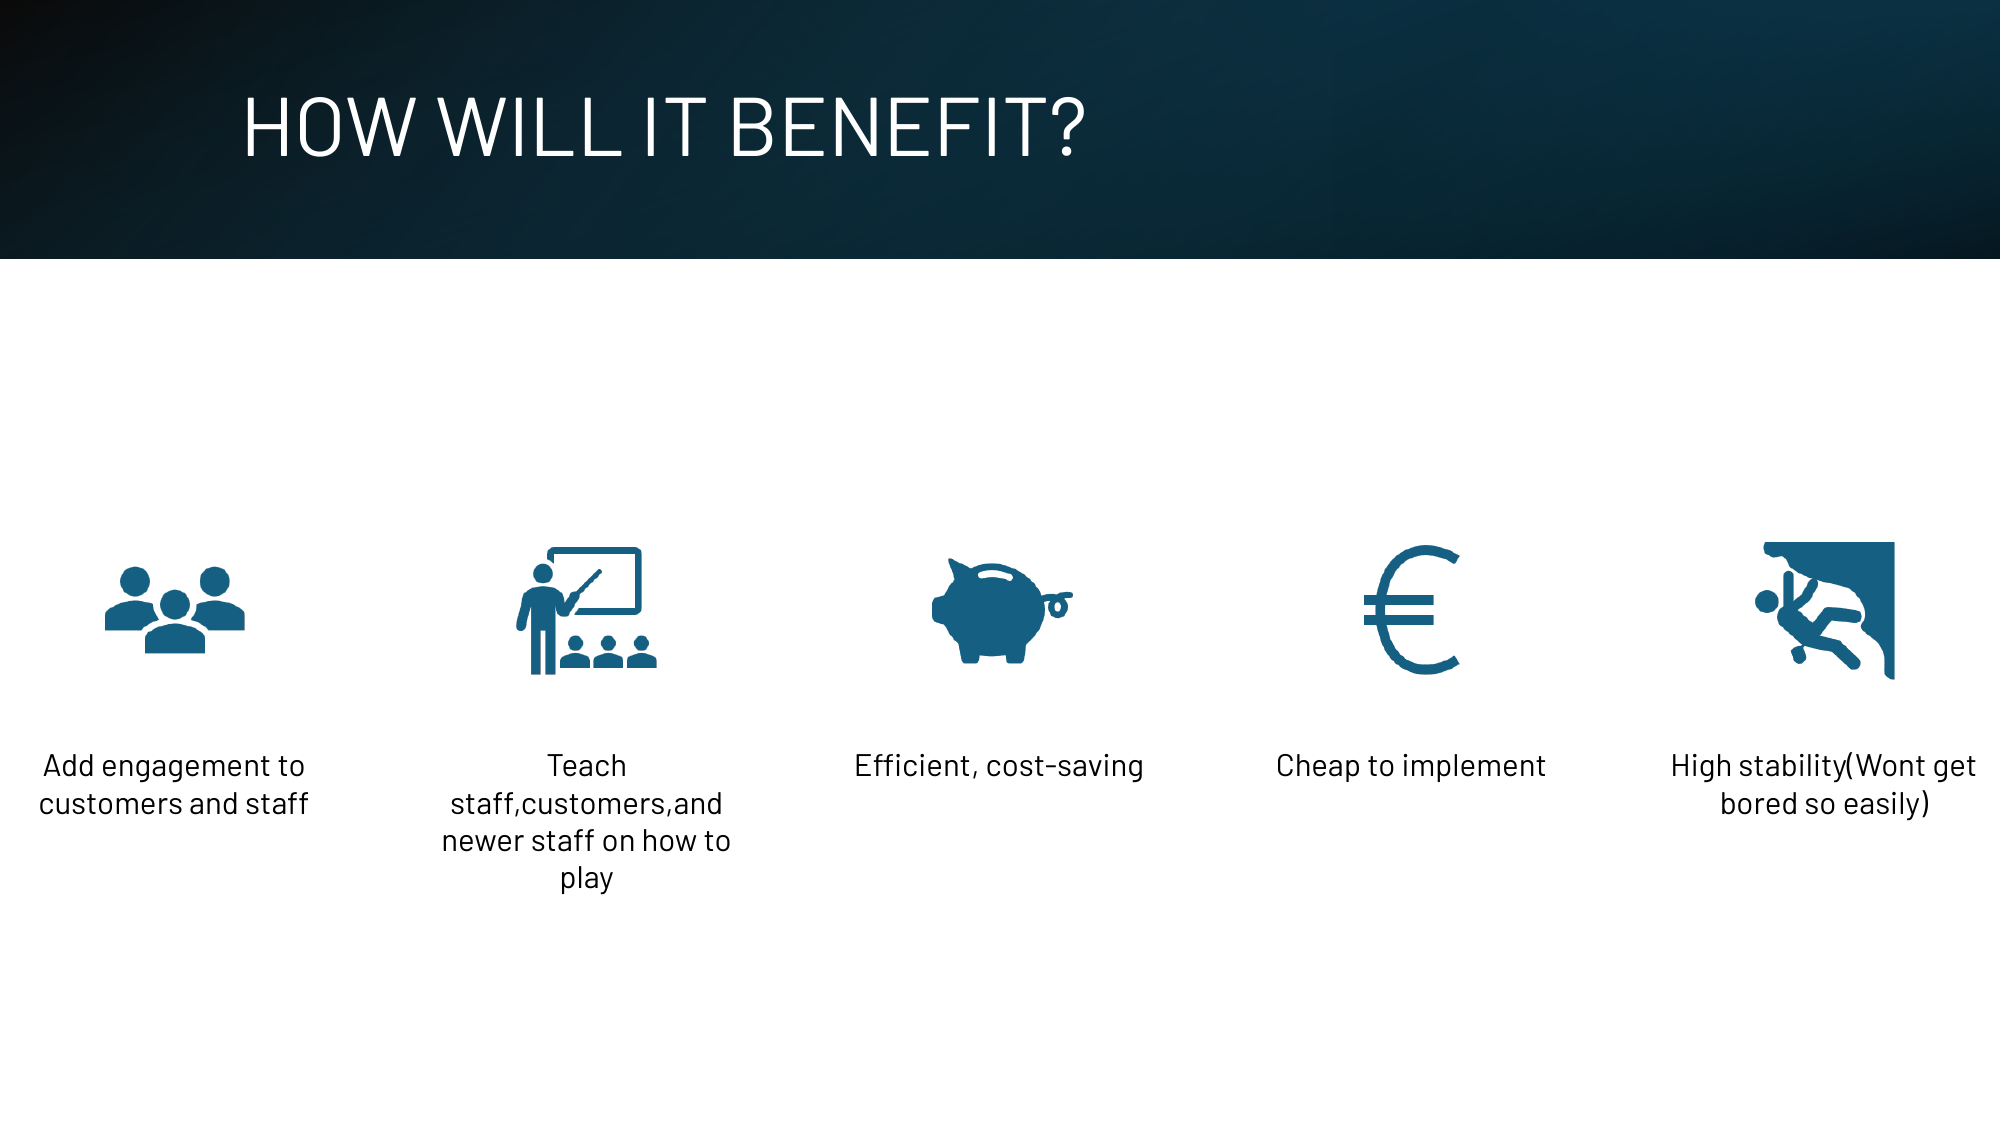

# HOW WILL IT BENEFIT?
Add engagement to customers and staff
Teach staff,customers,and newer staff on how to play
Efficient, cost-saving
Cheap to implement
High stability(Wont get bored so easily)